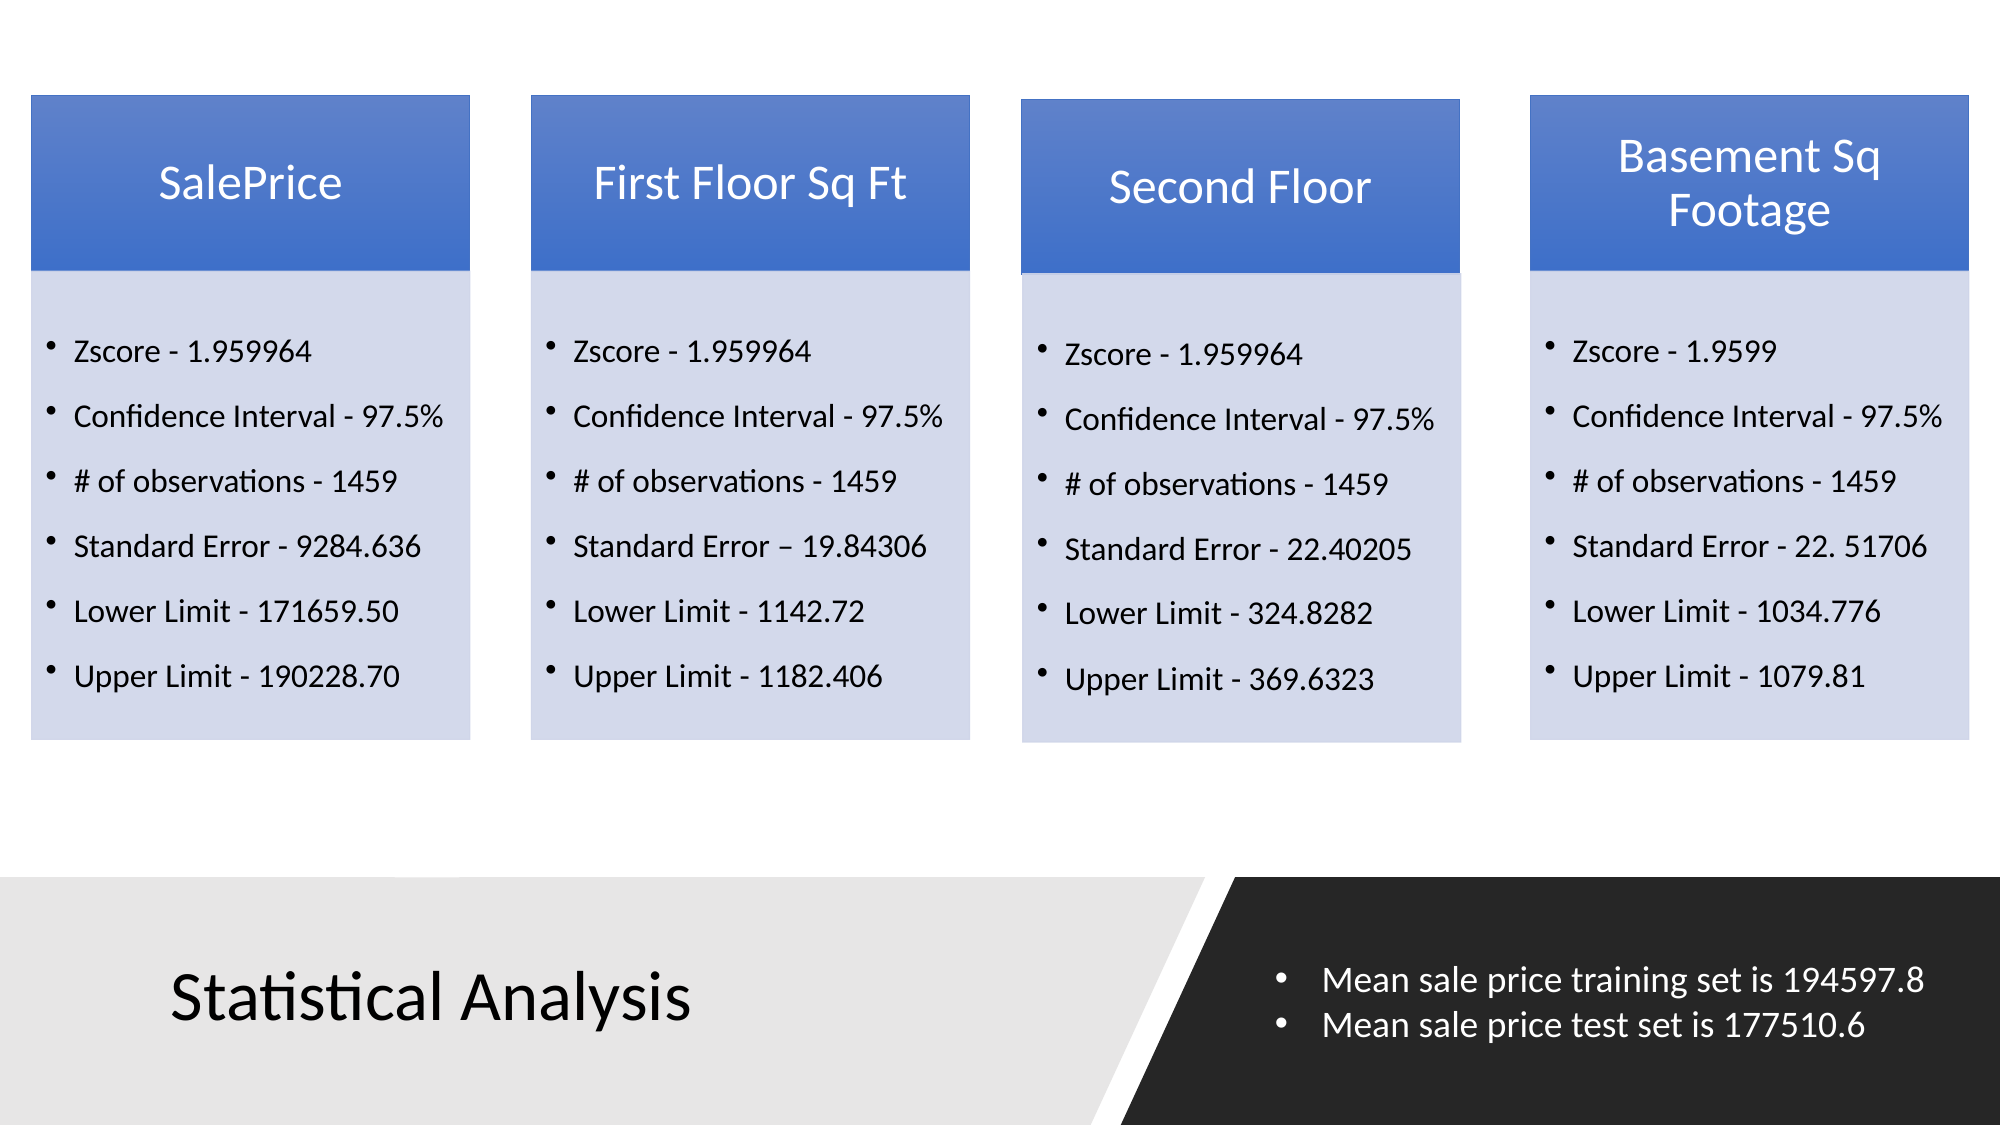

SalePrice
Zscore - 1.959964
Confidence Interval - 97.5%
# of observations - 1459
Standard Error - 9284.636
Lower Limit - 171659.50
Upper Limit - 190228.70
First Floor Sq Ft
Zscore - 1.959964
Confidence Interval - 97.5%
# of observations - 1459
Standard Error – 19.84306
Lower Limit - 1142.72
Upper Limit - 1182.406
Second Floor
Zscore - 1.959964
Confidence Interval - 97.5%
# of observations - 1459
Standard Error - 22.40205
Lower Limit - 324.8282
Upper Limit - 369.6323
Basement Sq Footage
Zscore - 1.9599
Confidence Interval - 97.5%
# of observations - 1459
Standard Error - 22. 51706
Lower Limit - 1034.776
Upper Limit - 1079.81

# Statistical Analysis
Mean sale price training set is 194597.8
Mean sale price test set is 177510.6